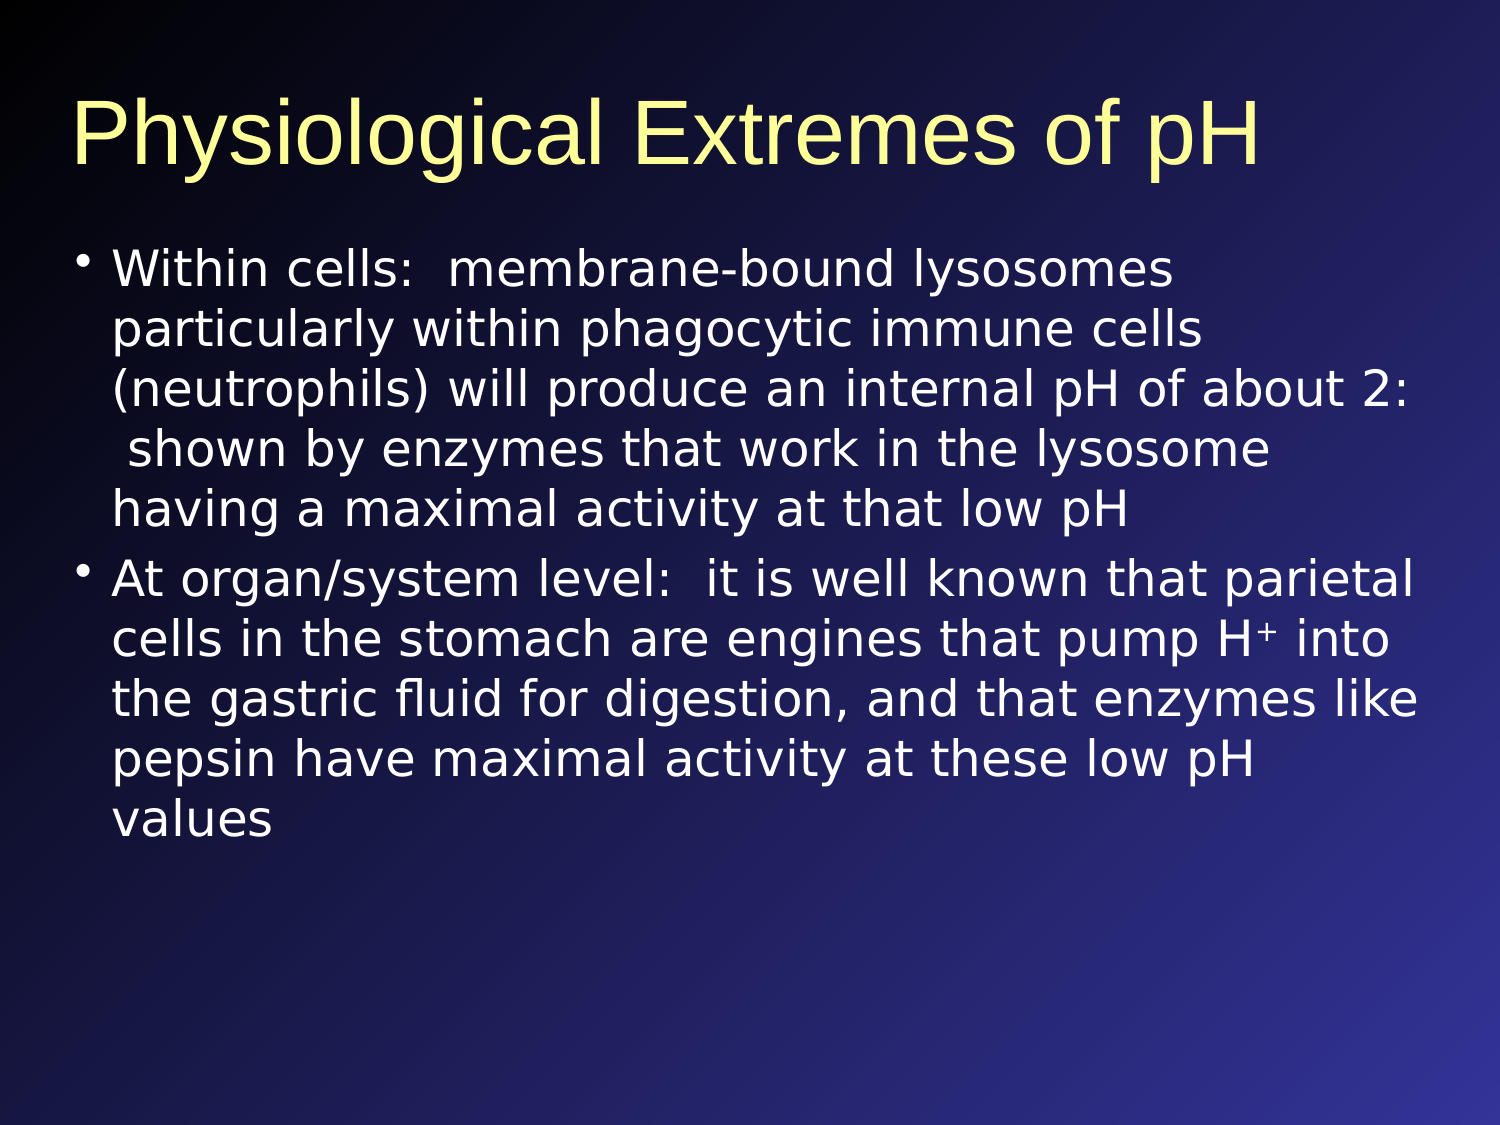

# Physiological Extremes of pH
Within cells:  membrane-bound lysosomes particularly within phagocytic immune cells (neutrophils) will produce an internal pH of about 2:  shown by enzymes that work in the lysosome having a maximal activity at that low pH
At organ/system level:  it is well known that parietal cells in the stomach are engines that pump H+ into the gastric fluid for digestion, and that enzymes like pepsin have maximal activity at these low pH values